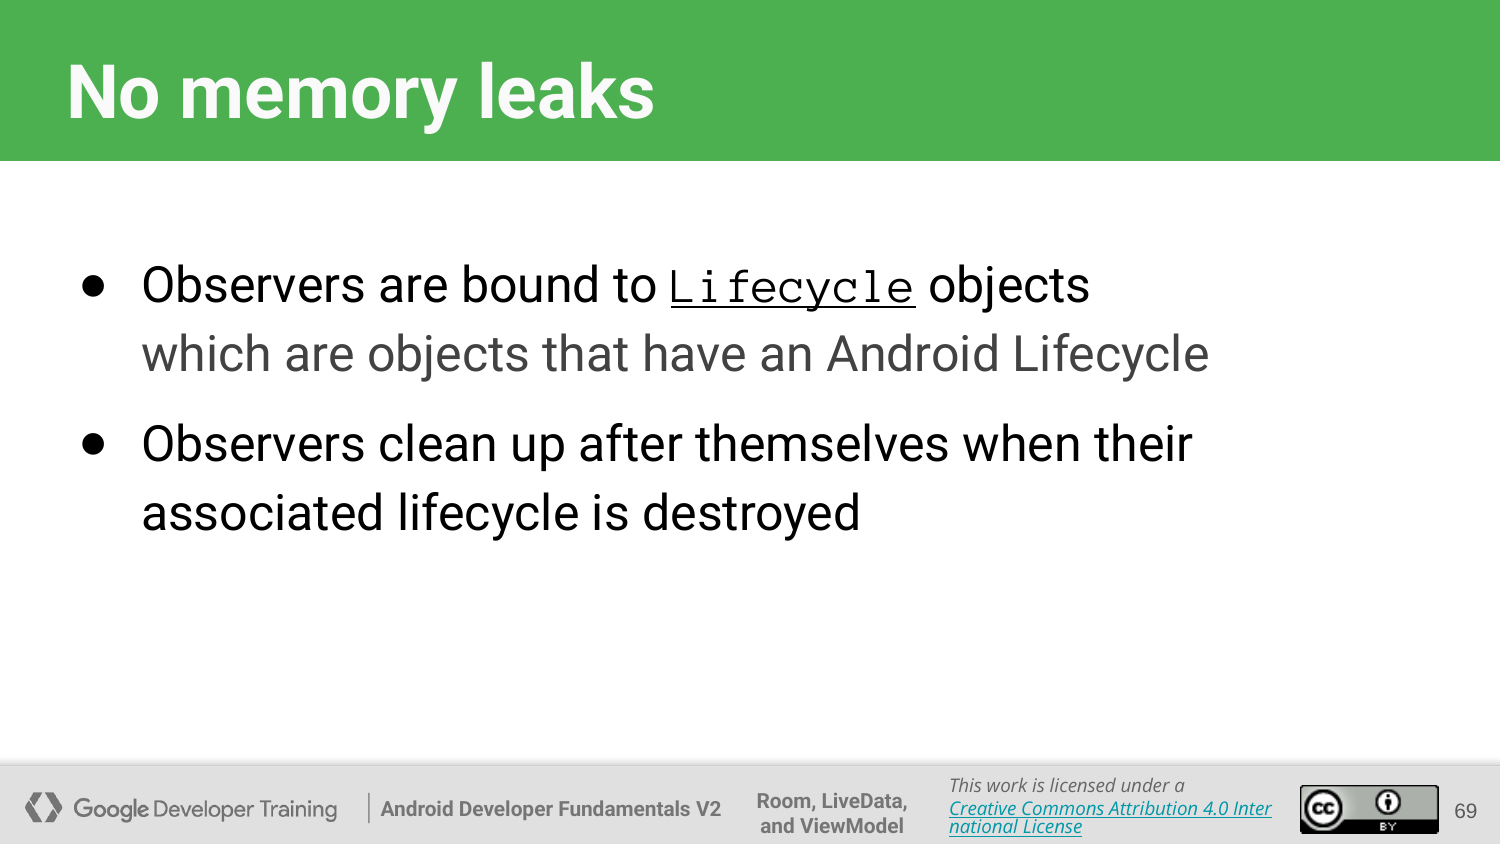

# No memory leaks

Observers are bound to Lifecycle objects
which are objects that have an Android Lifecycle
Observers clean up after themselves when their associated lifecycle is destroyed
69